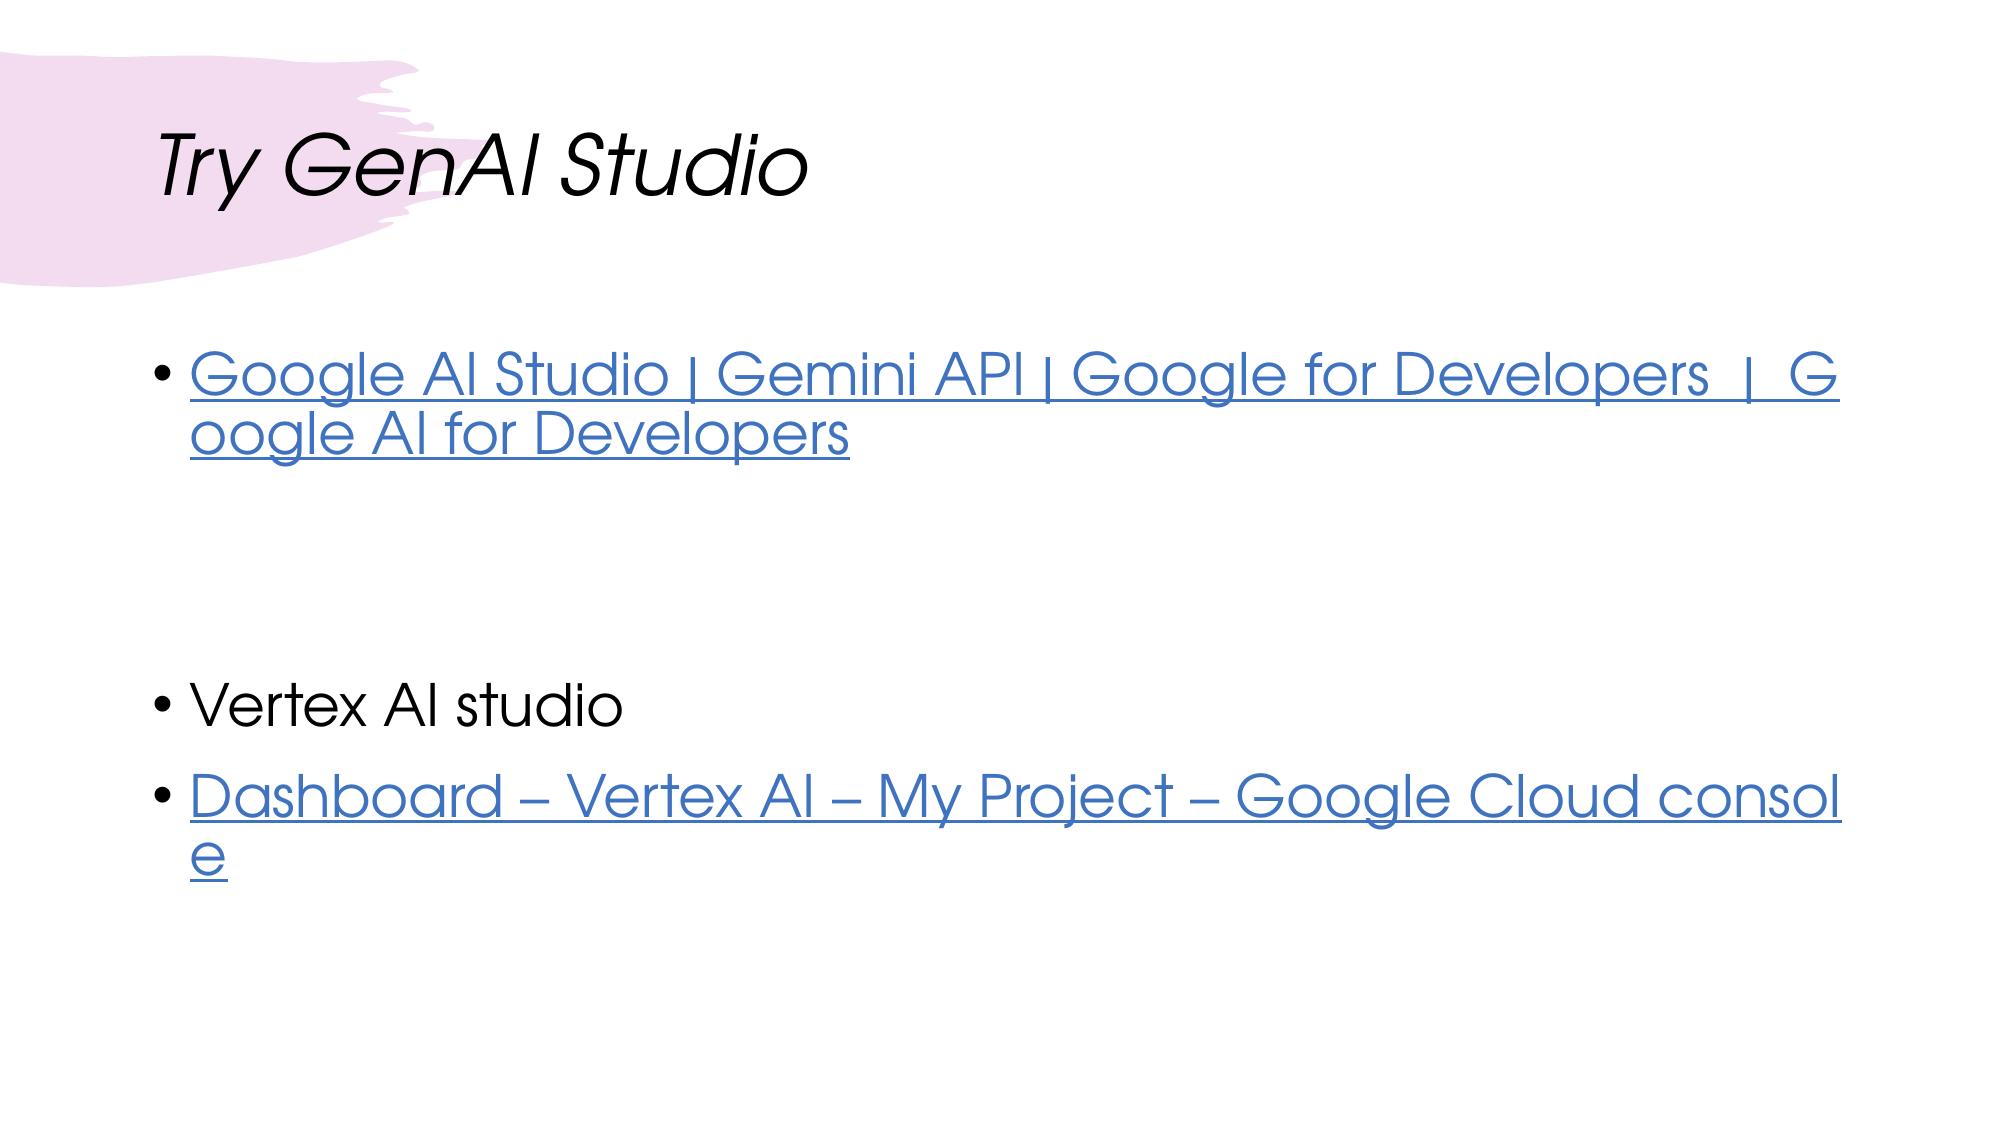

# Try GenAI Studio
Google AI Studio | Gemini API | Google for Developers  |  Google AI for Developers

Vertex AI studio
Dashboard – Vertex AI – My Project – Google Cloud console